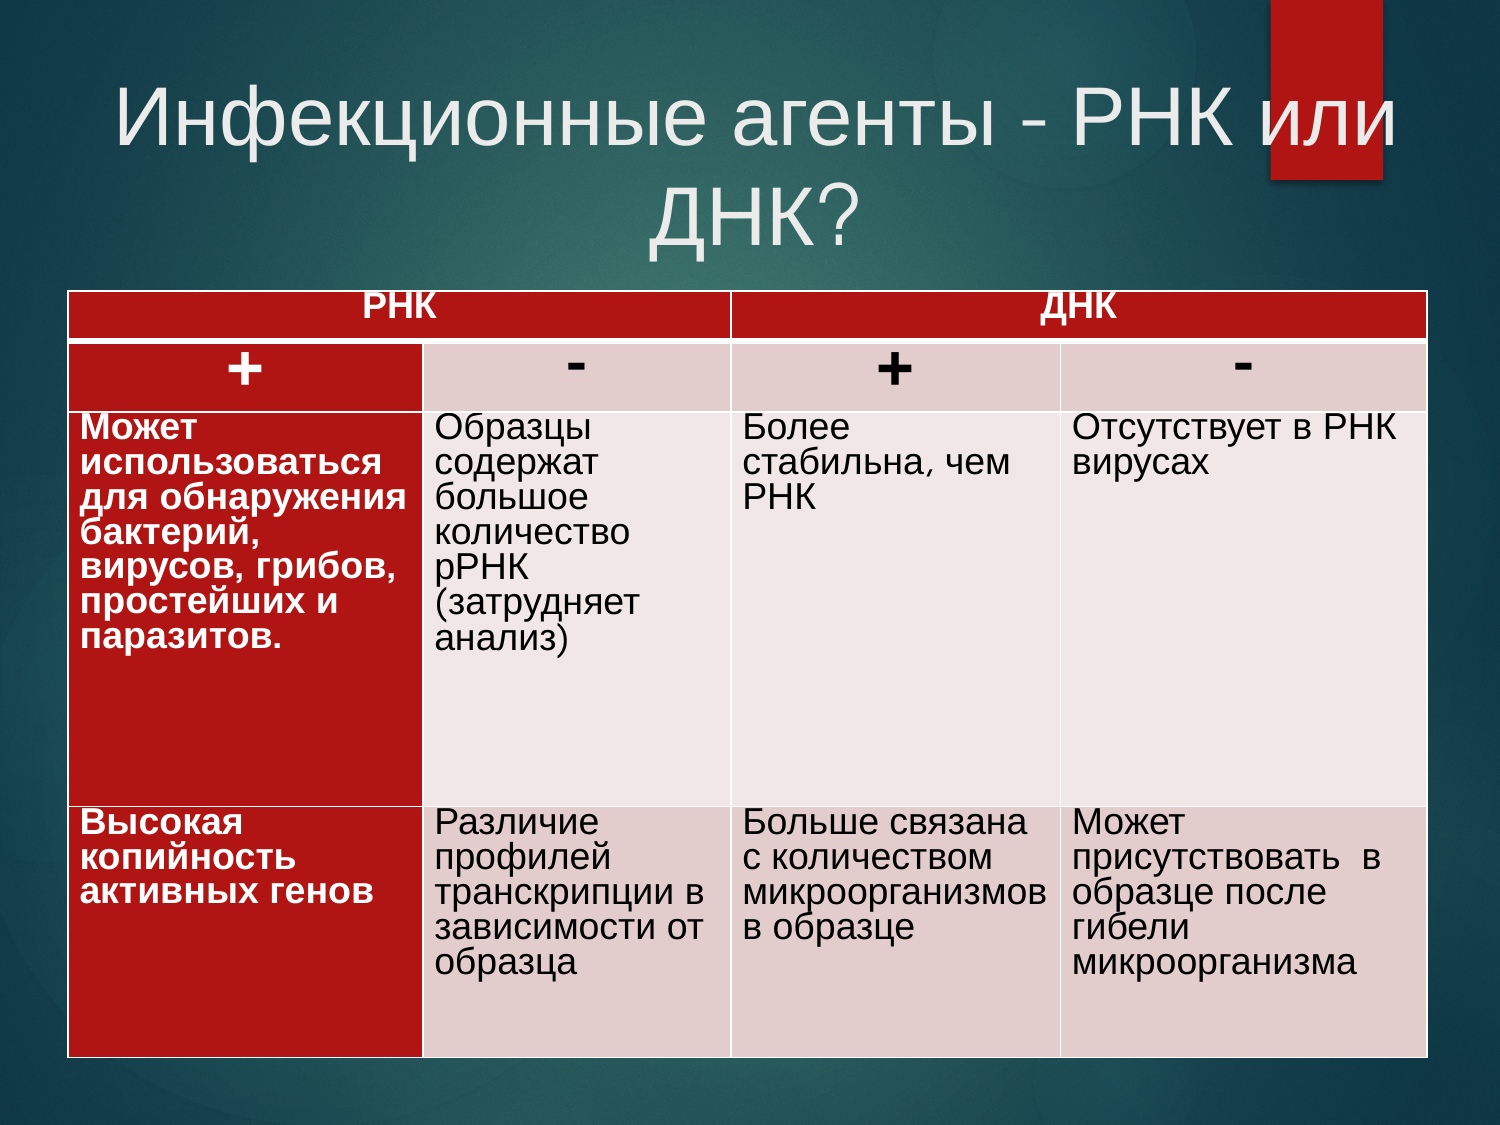

# Инфекционные агенты - РНК или ДНК?
| РНК |  | ДНК |  |
| --- | --- | --- | --- |
| + | - | + | - |
| Может использоваться для обнаружения бактерий, вирусов, грибов, простейших и паразитов. | Образцы содержат большое количество рРНК (затрудняет анализ) | Более стабильна, чем РНК | Отсутствует в РНК вирусах |
| Высокая копийность активных генов | Различие профилей транскрипции в зависимости от образца | Больше связана с количеством микроорганизмов в образце | Может присутствовать в образце после гибели микроорганизма |